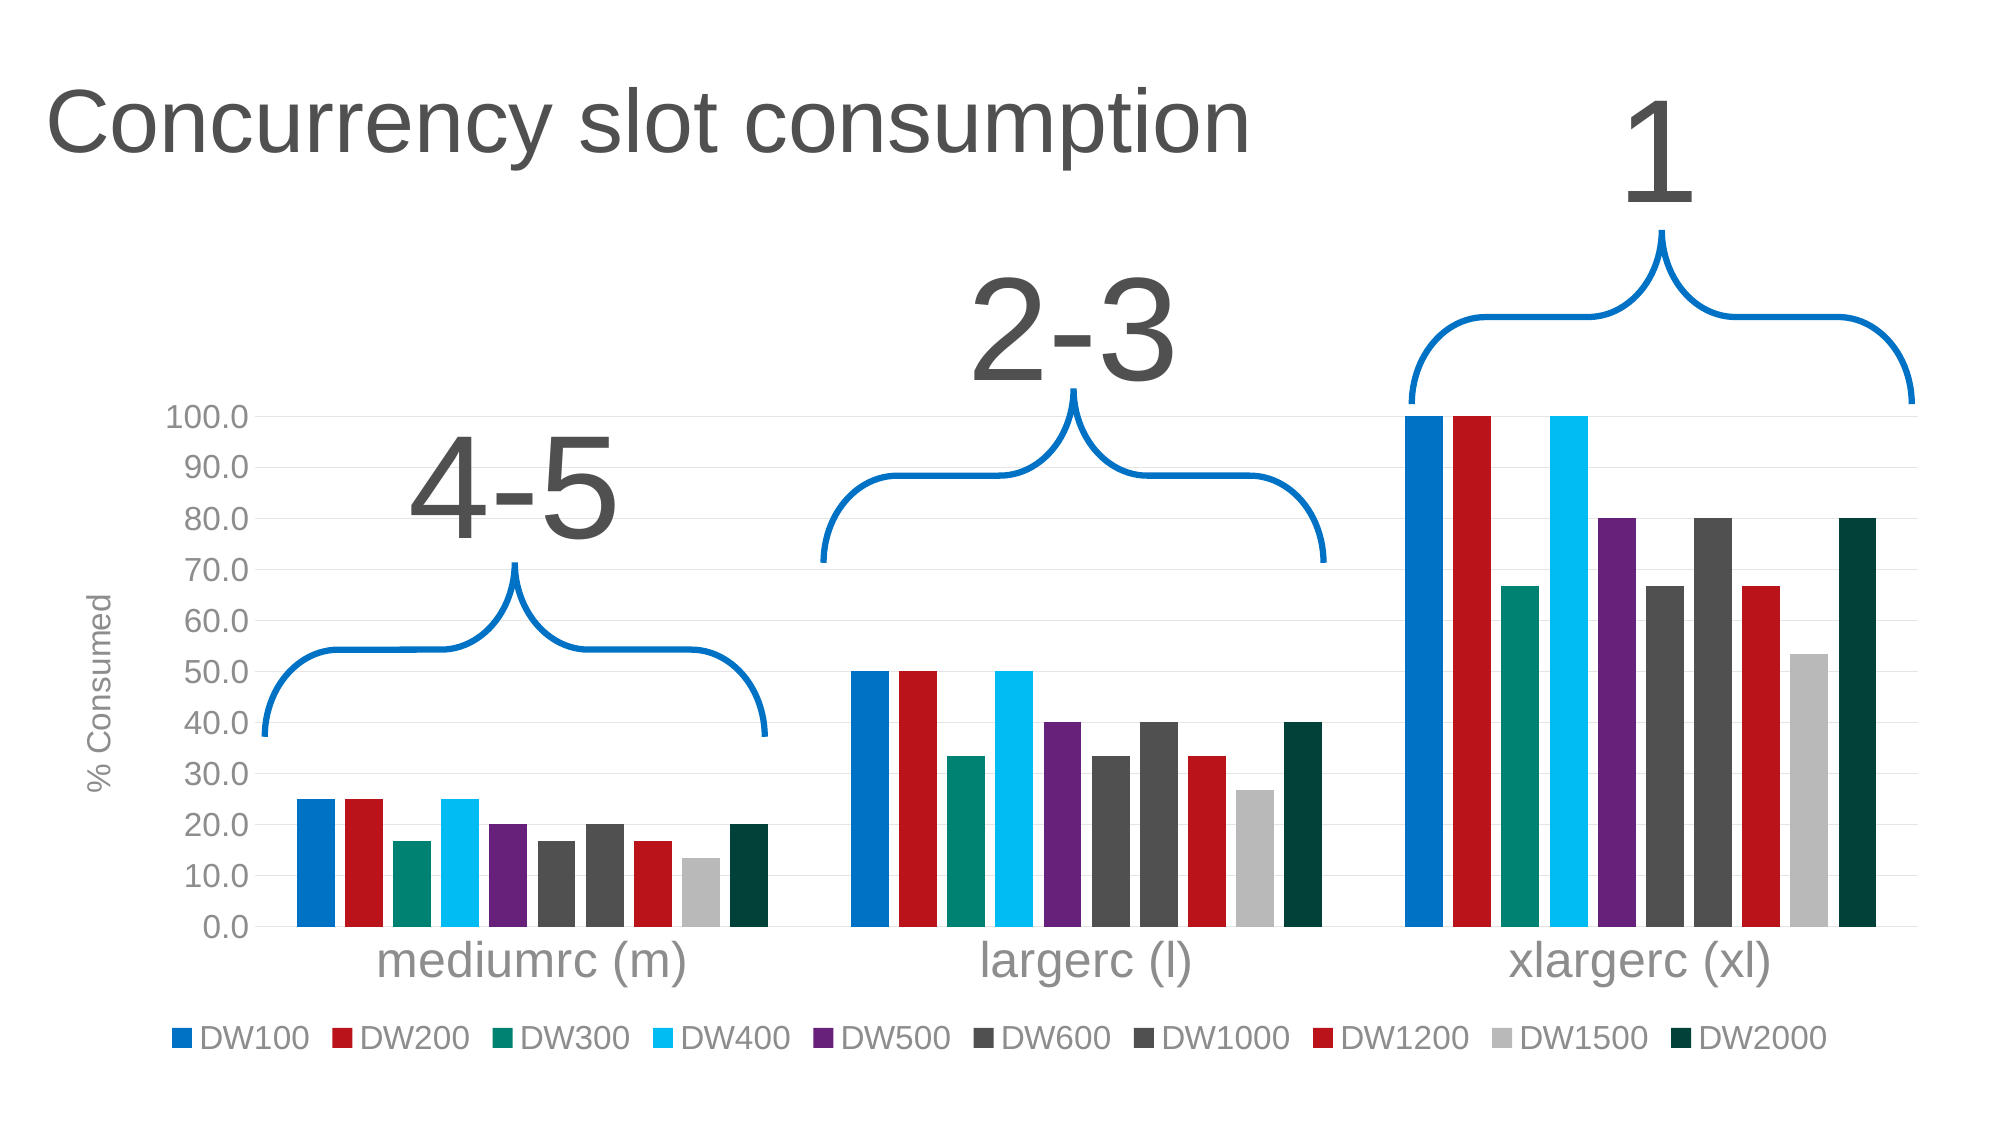

# Concurrency slot consumption
1

2-3

### Chart

| Category | DW100 | DW200 | DW300 | DW400 | DW500 | DW600 | DW1000 | DW1200 | DW1500 | DW2000 |
|---|---|---|---|---|---|---|---|---|---|---|
| mediumrc (m) | 25.0 | 25.0 | 16.666666666666664 | 25.0 | 20.0 | 16.666666666666664 | 20.0 | 16.666666666666664 | 13.333333333333334 | 20.0 |
| largerc (l) | 50.0 | 50.0 | 33.33333333333333 | 50.0 | 40.0 | 33.33333333333333 | 40.0 | 33.33333333333333 | 26.666666666666668 | 40.0 |
| xlargerc (xl) | 100.0 | 100.0 | 66.66666666666666 | 100.0 | 80.0 | 66.66666666666666 | 80.0 | 66.66666666666666 | 53.333333333333336 | 80.0 |
4-5